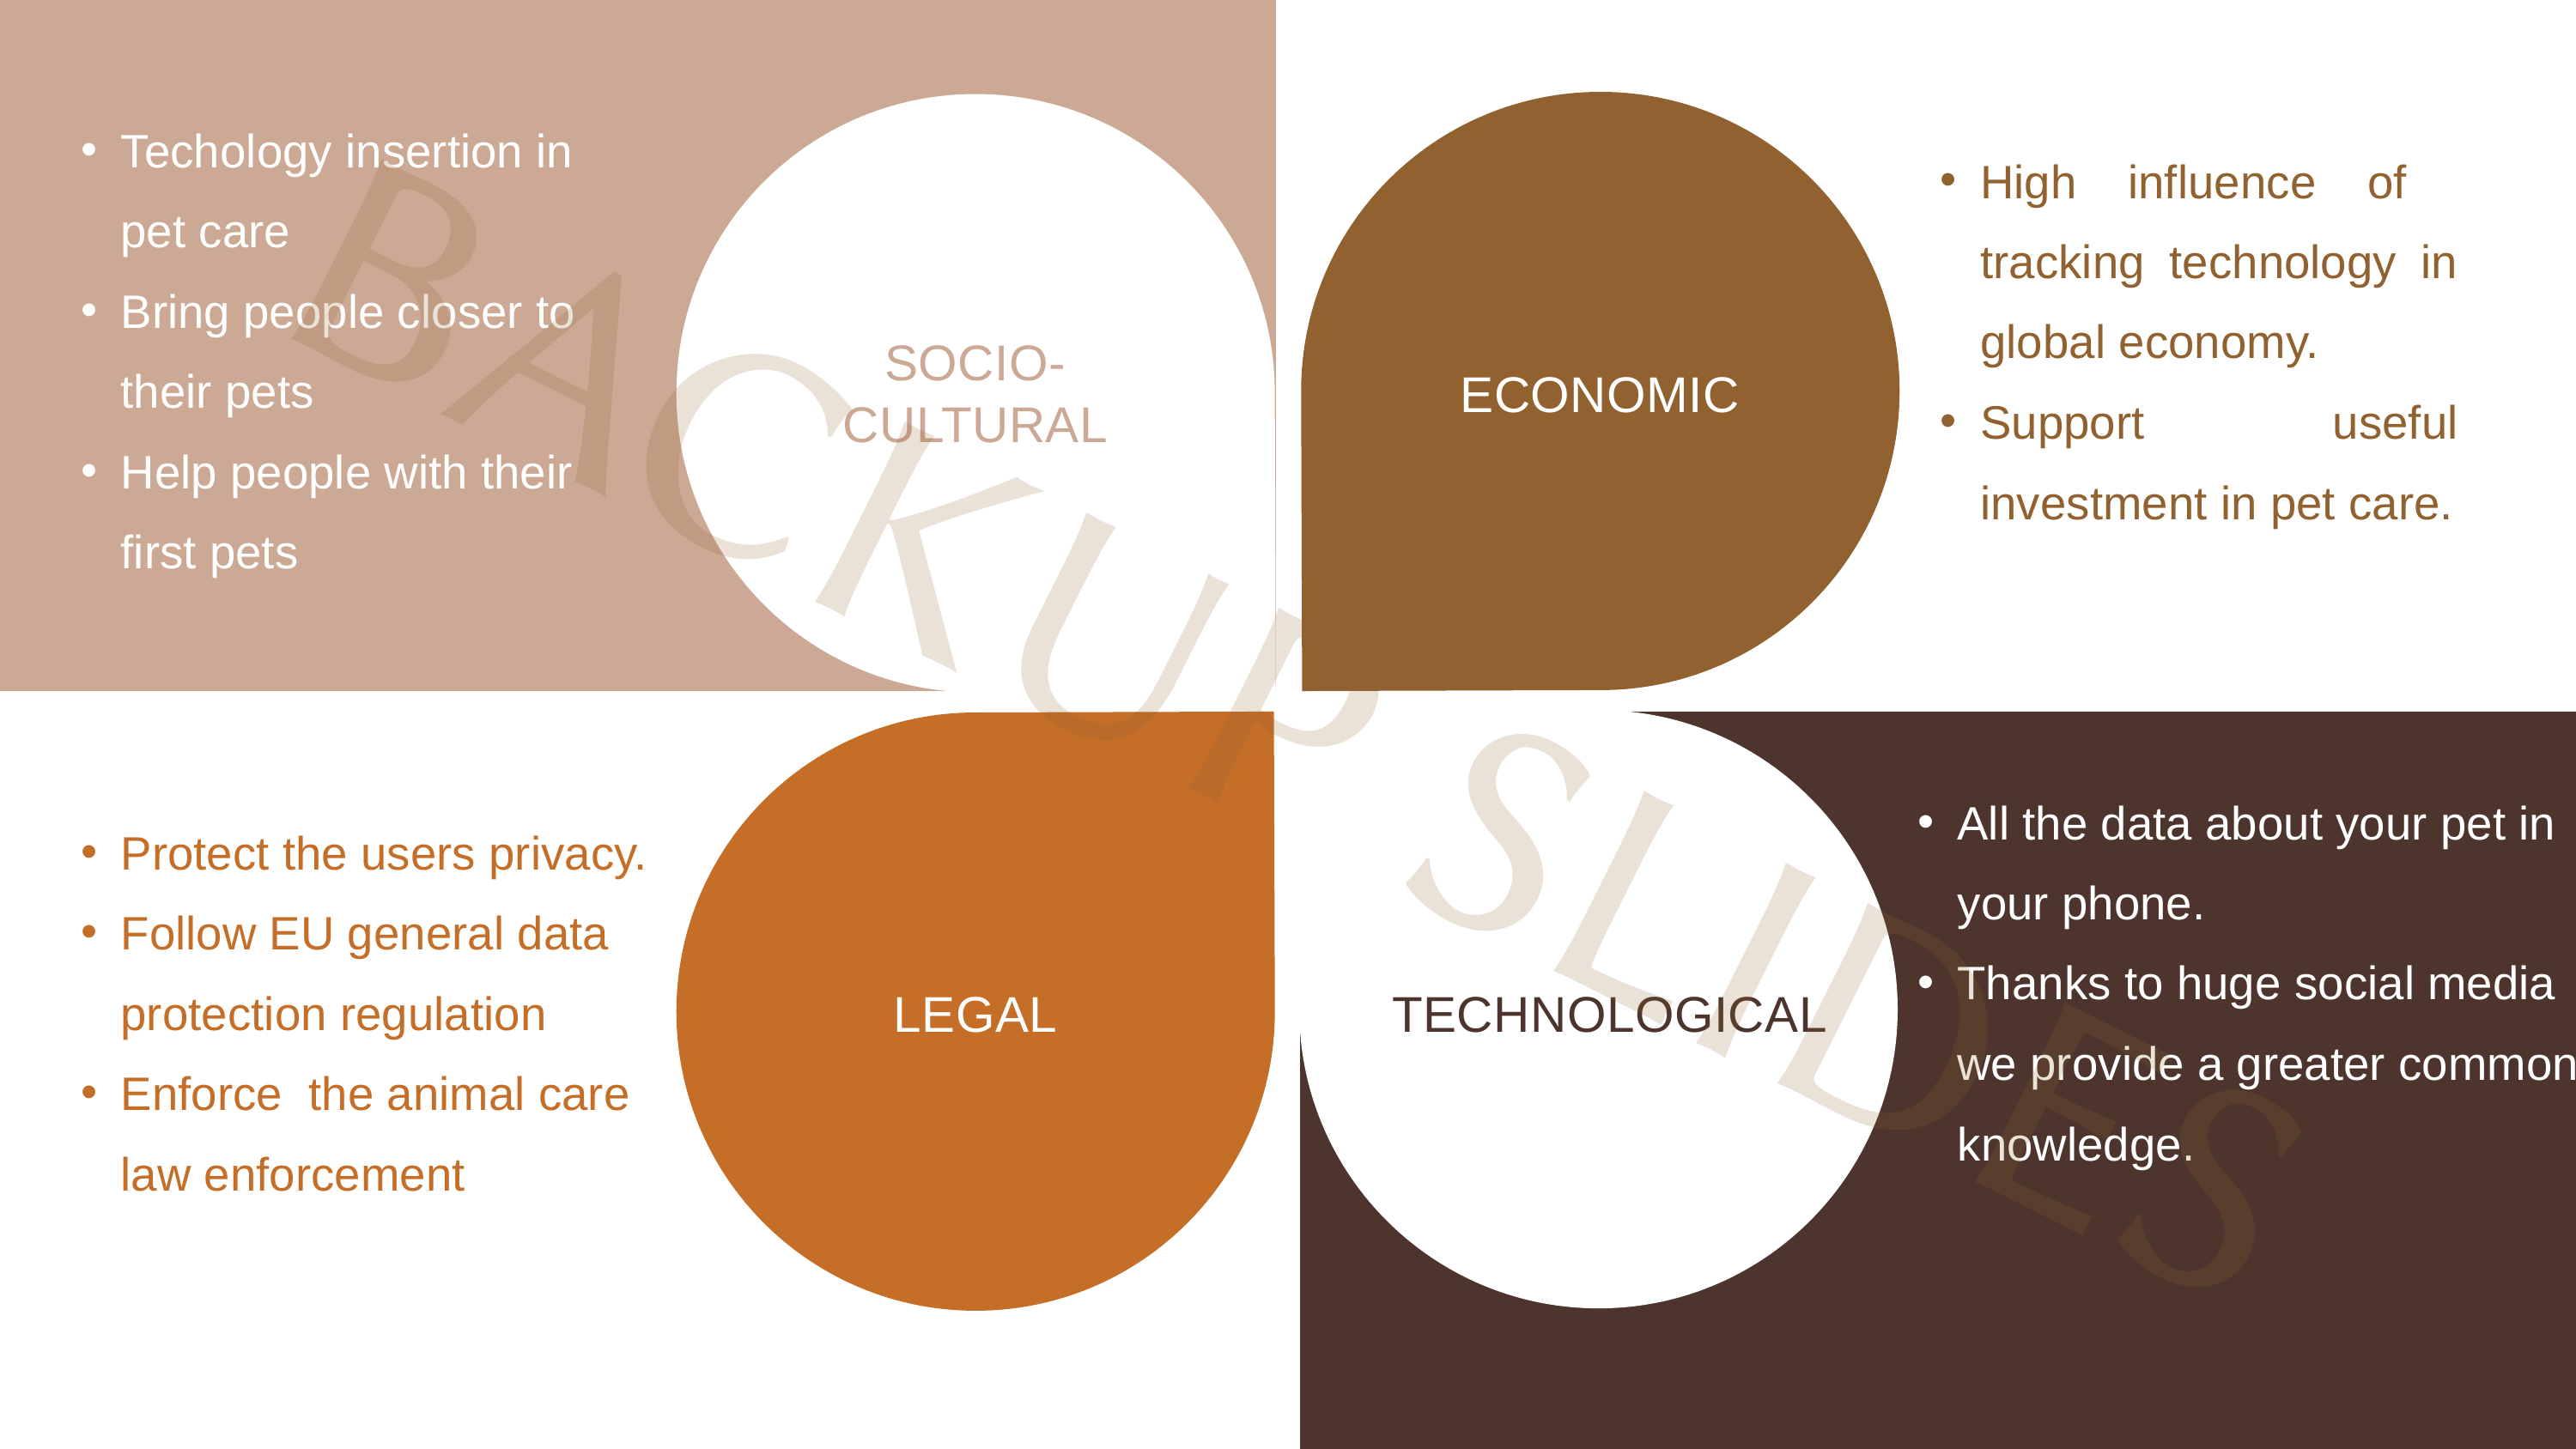

Techology insertion in pet care
Bring people closer to their pets
Help people with their first pets
High influence of  tracking technology in global economy.
Support useful investment in pet care.
SOCIO-CULTURAL
ECONOMIC
BACKUP SLIDES

All the data about your pet in your phone.
Thanks to huge social media we provide a greater common knowledge.
Protect the users privacy.
Follow EU general data protection regulation
Enforce  the animal care law enforcement
TECHNOLOGICAL
LEGAL